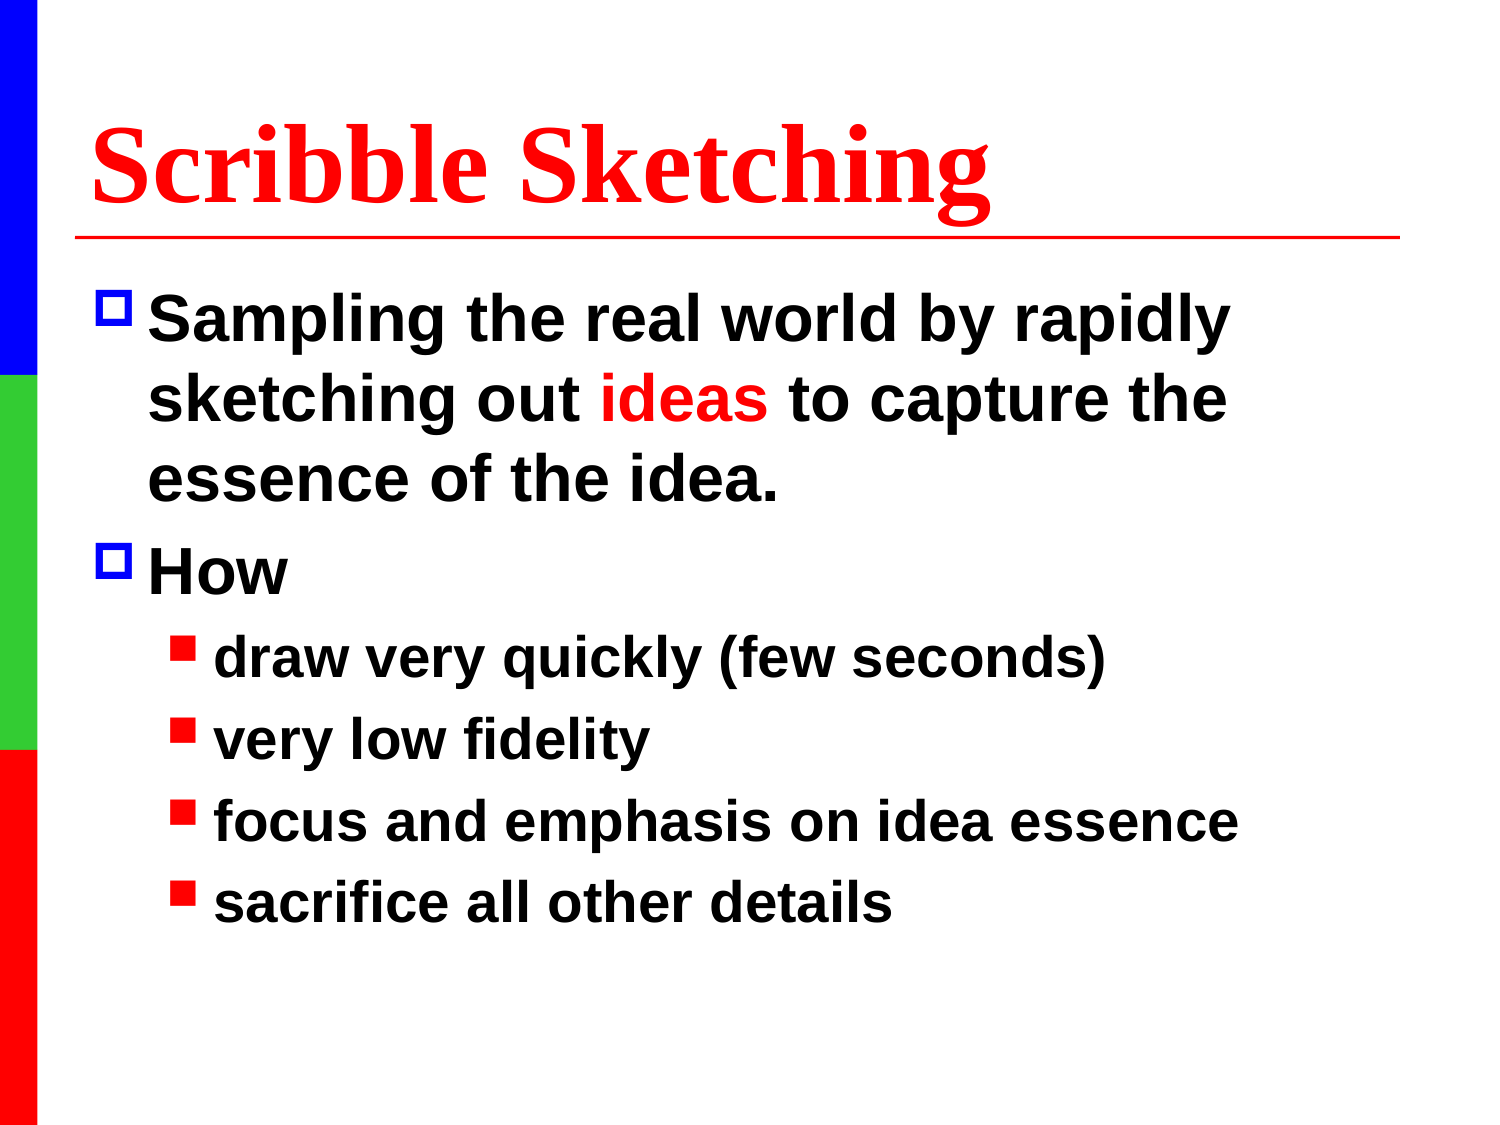

# Scribble Sketching
Sampling the real world by rapidly sketching out ideas to capture the essence of the idea.
How
draw very quickly (few seconds)
very low fidelity
focus and emphasis on idea essence
sacrifice all other details